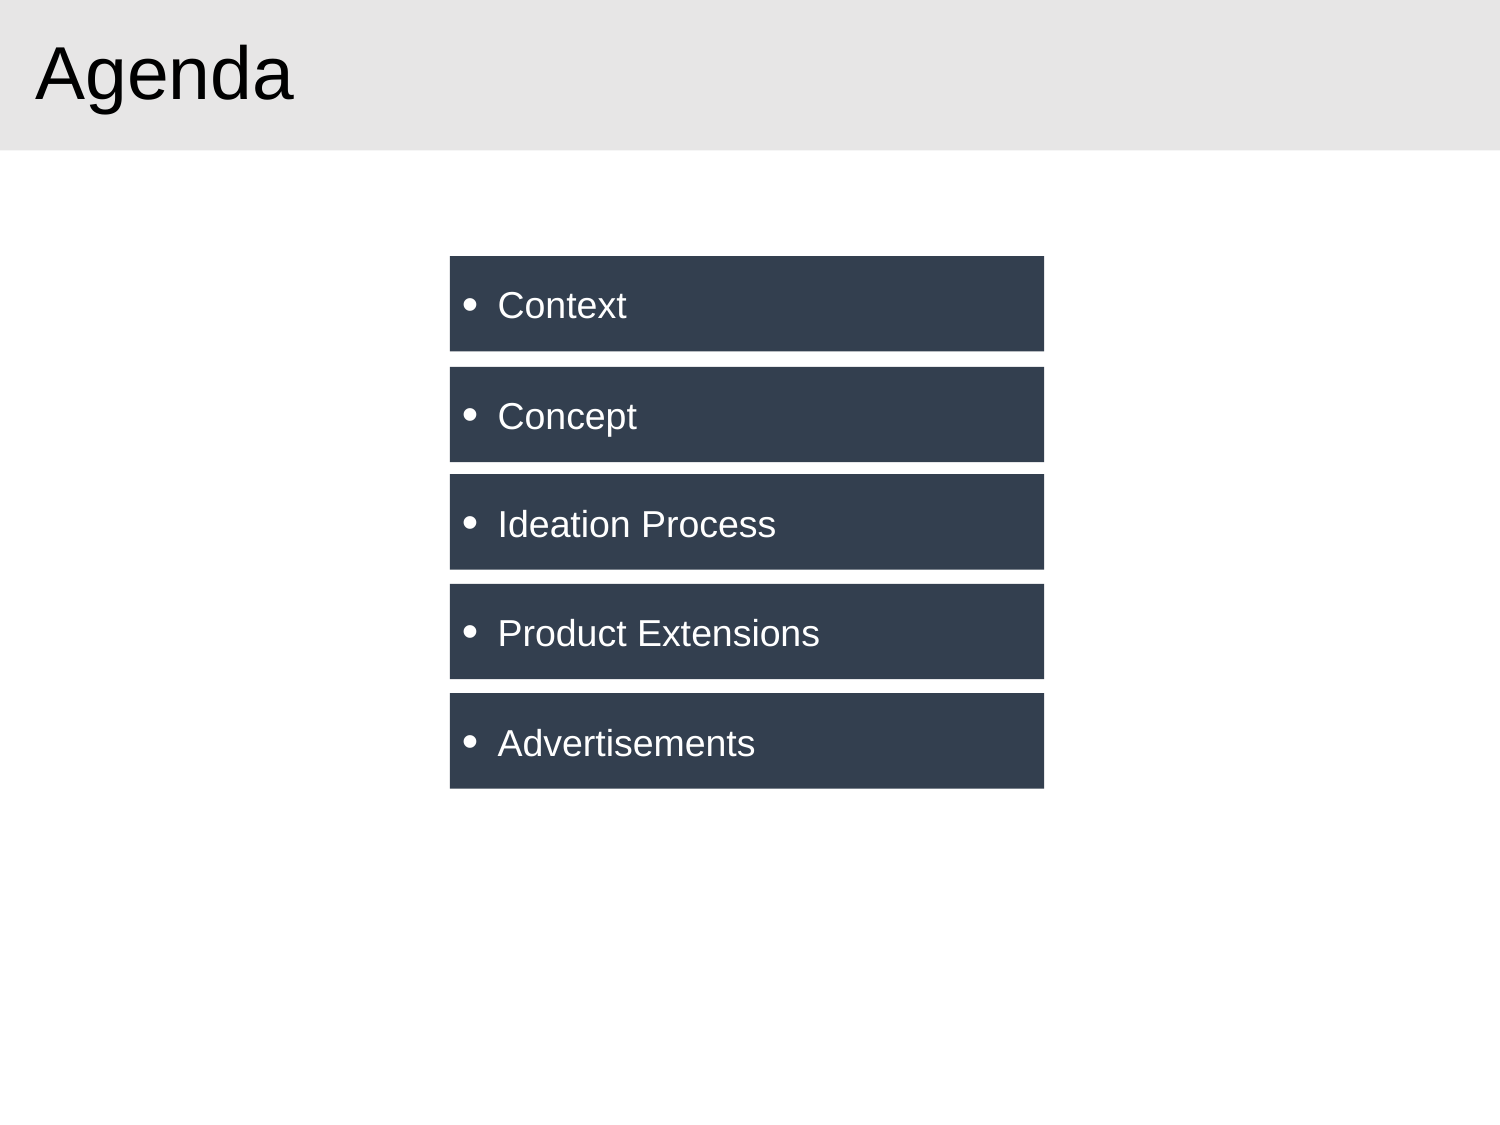

Agenda

Context
Concept
Ideation Process
Product Extensions
Advertisements